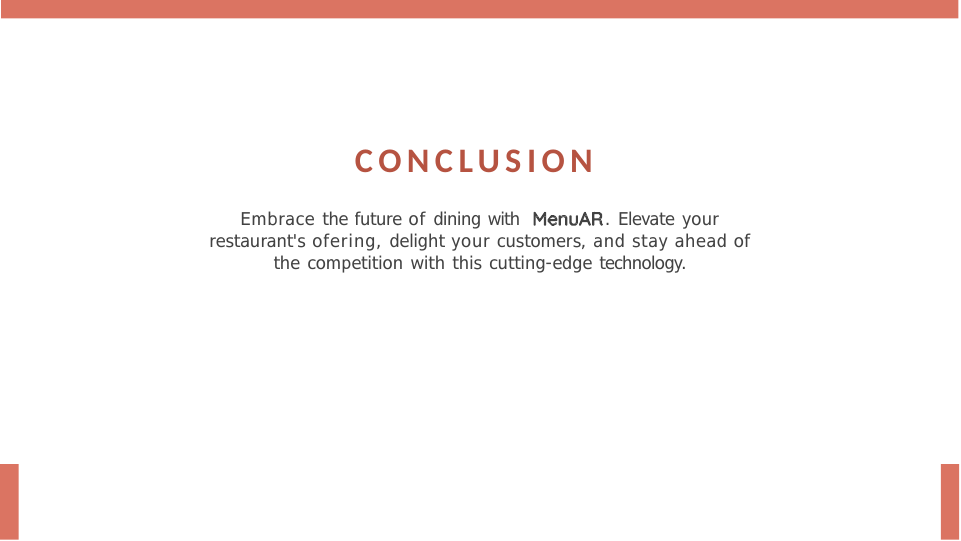

# CONCLUSION
Embrace the future of dining with	. Elevate your restaurant's ofering, delight your customers, and stay ahead of the competition with this cutting-edge technology.